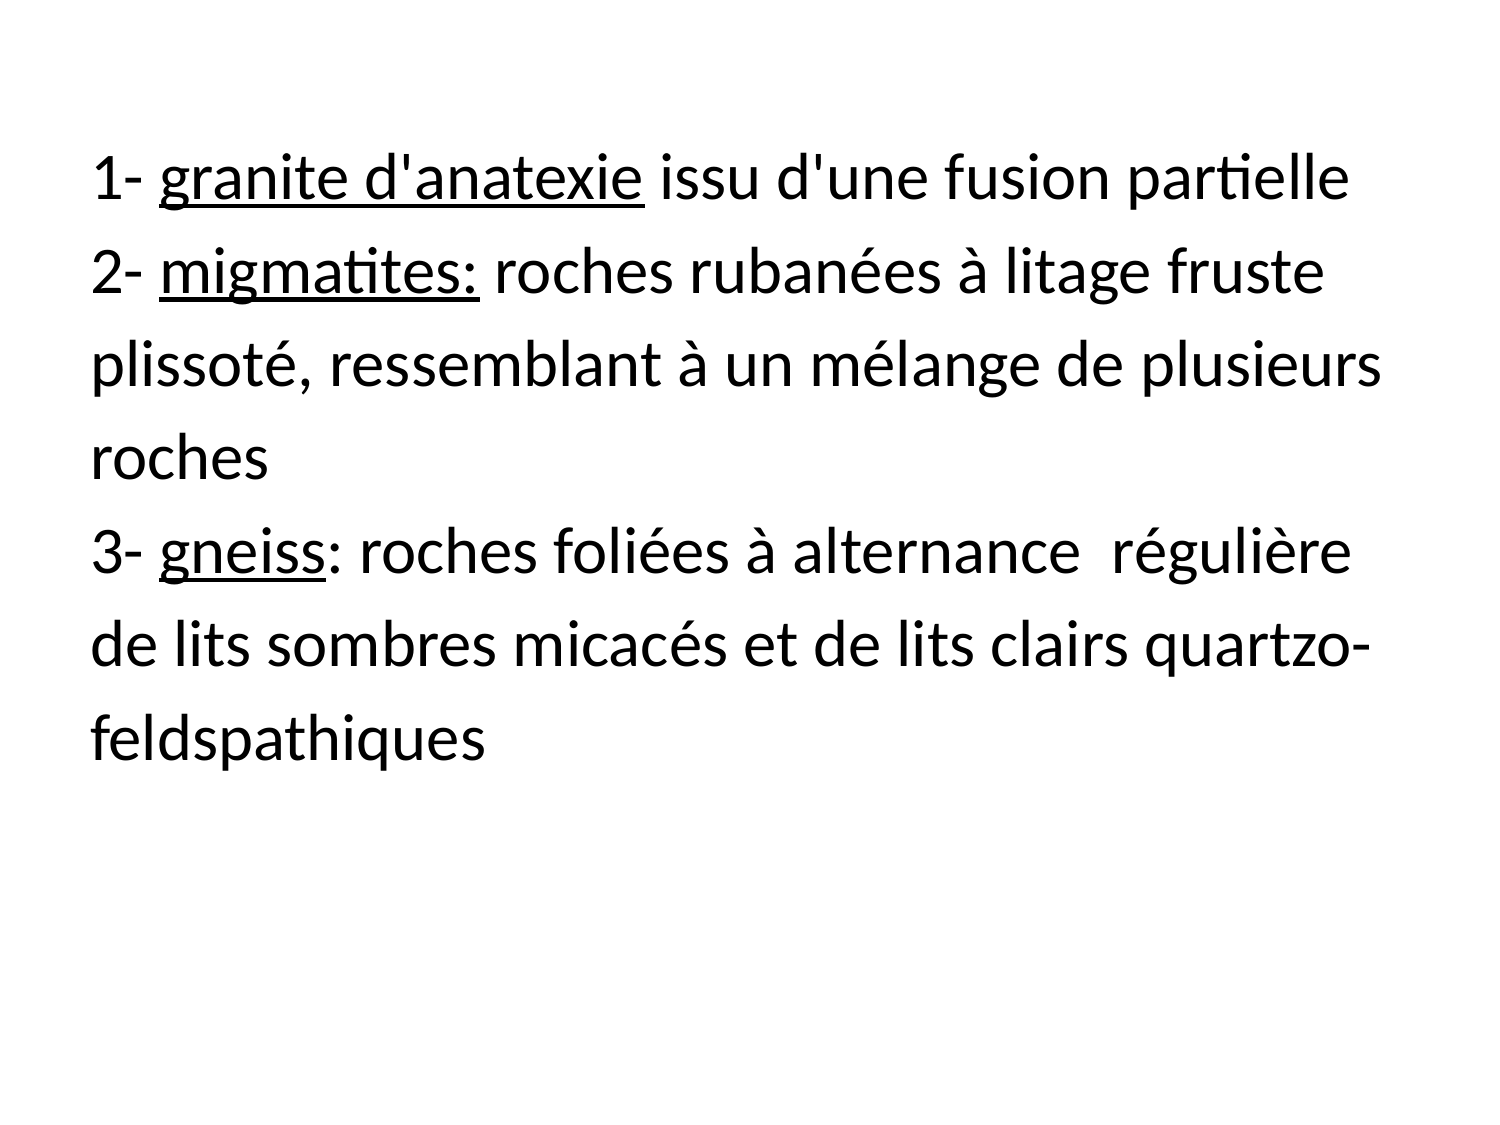

1- granite d'anatexie issu d'une fusion partielle
2- migmatites: roches rubanées à litage fruste
plissoté, ressemblant à un mélange de plusieurs
roches
3- gneiss: roches foliées à alternance  régulière
de lits sombres micacés et de lits clairs quartzo-
feldspathiques